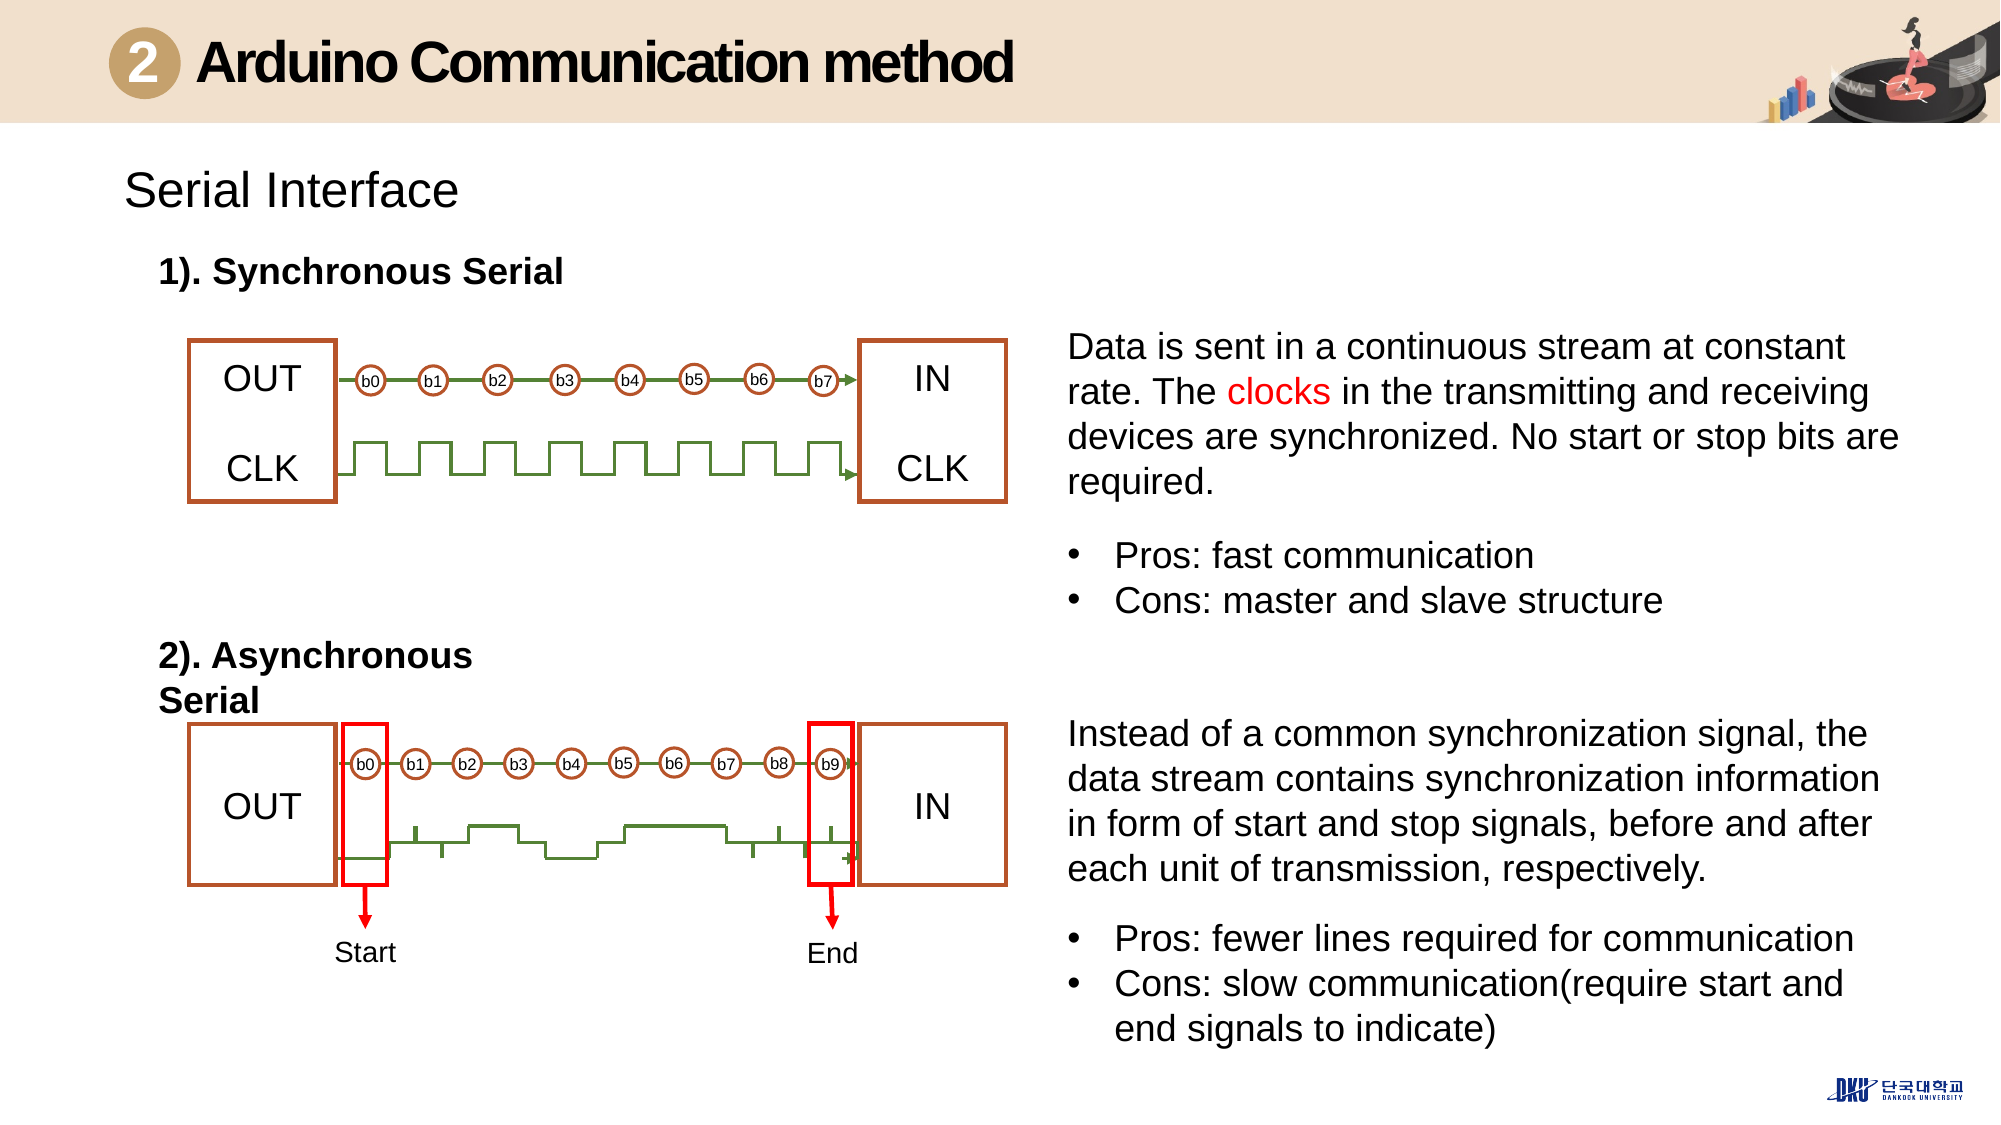

2

Arduino Communication method
Serial Interface
1). Synchronous Serial
Data is sent in a continuous stream at constant rate. The clocks in the transmitting and receiving devices are synchronized. No start or stop bits are required.
OUT

CLK
IN

CLK
b5
b6
b2
b3
b4
b0
b1
b7
Pros: fast communication
Cons: master and slave structure
2). Asynchronous Serial
Instead of a common synchronization signal, the data stream contains synchronization information in form of start and stop signals, before and after each unit of transmission, respectively.

OUT

IN
b5
b6
b8
b2
b3
b4
b7
b9
b0
b1
Pros: fewer lines required for communication
Cons: slow communication(require start and end signals to indicate)
Start
End